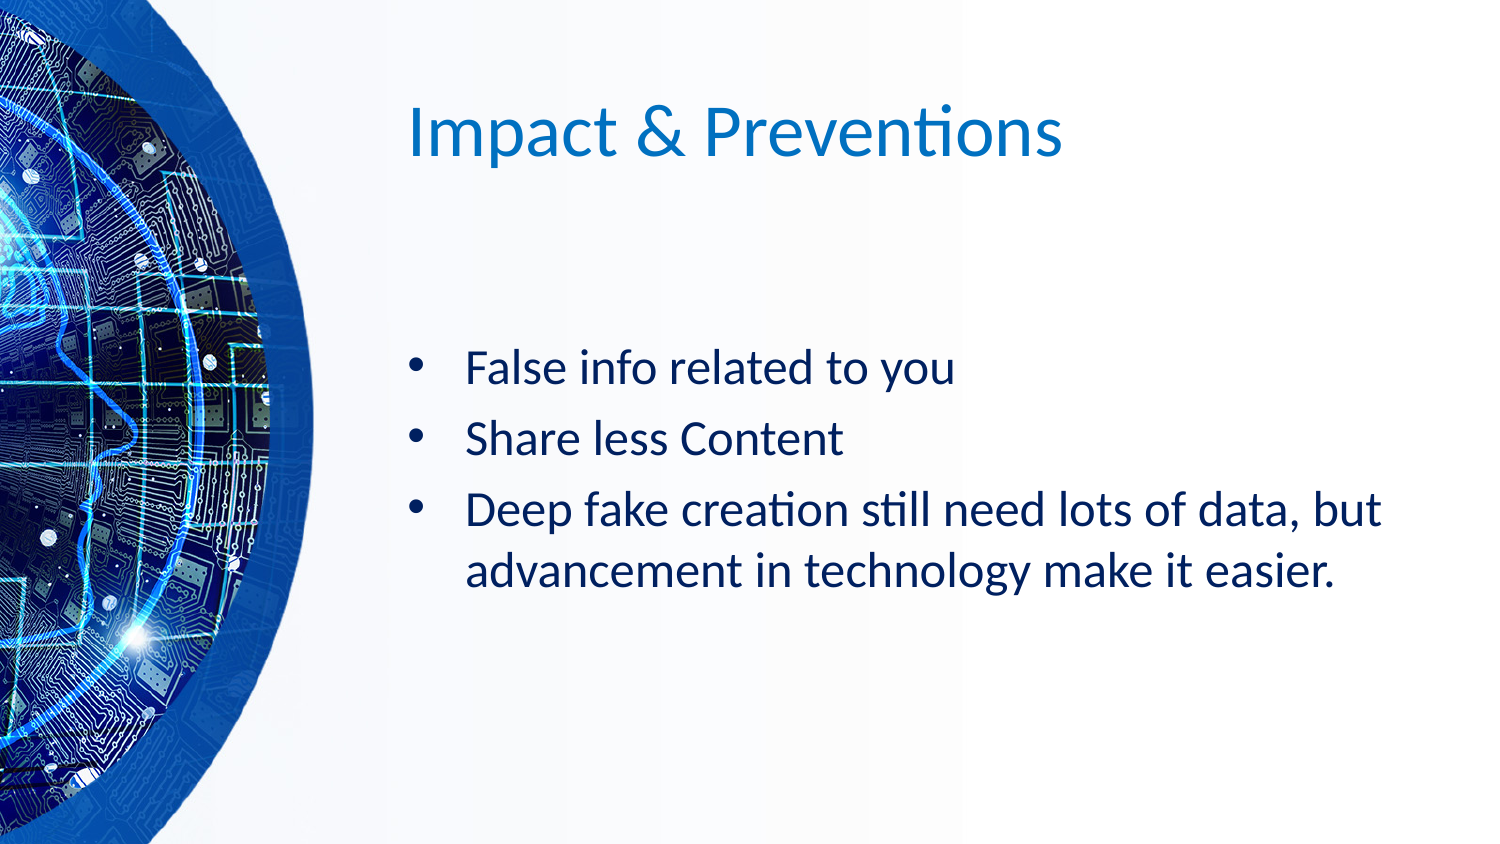

# Impact & Preventions

False info related to you
Share less Content
Deep fake creation still need lots of data, but advancement in technology make it easier.